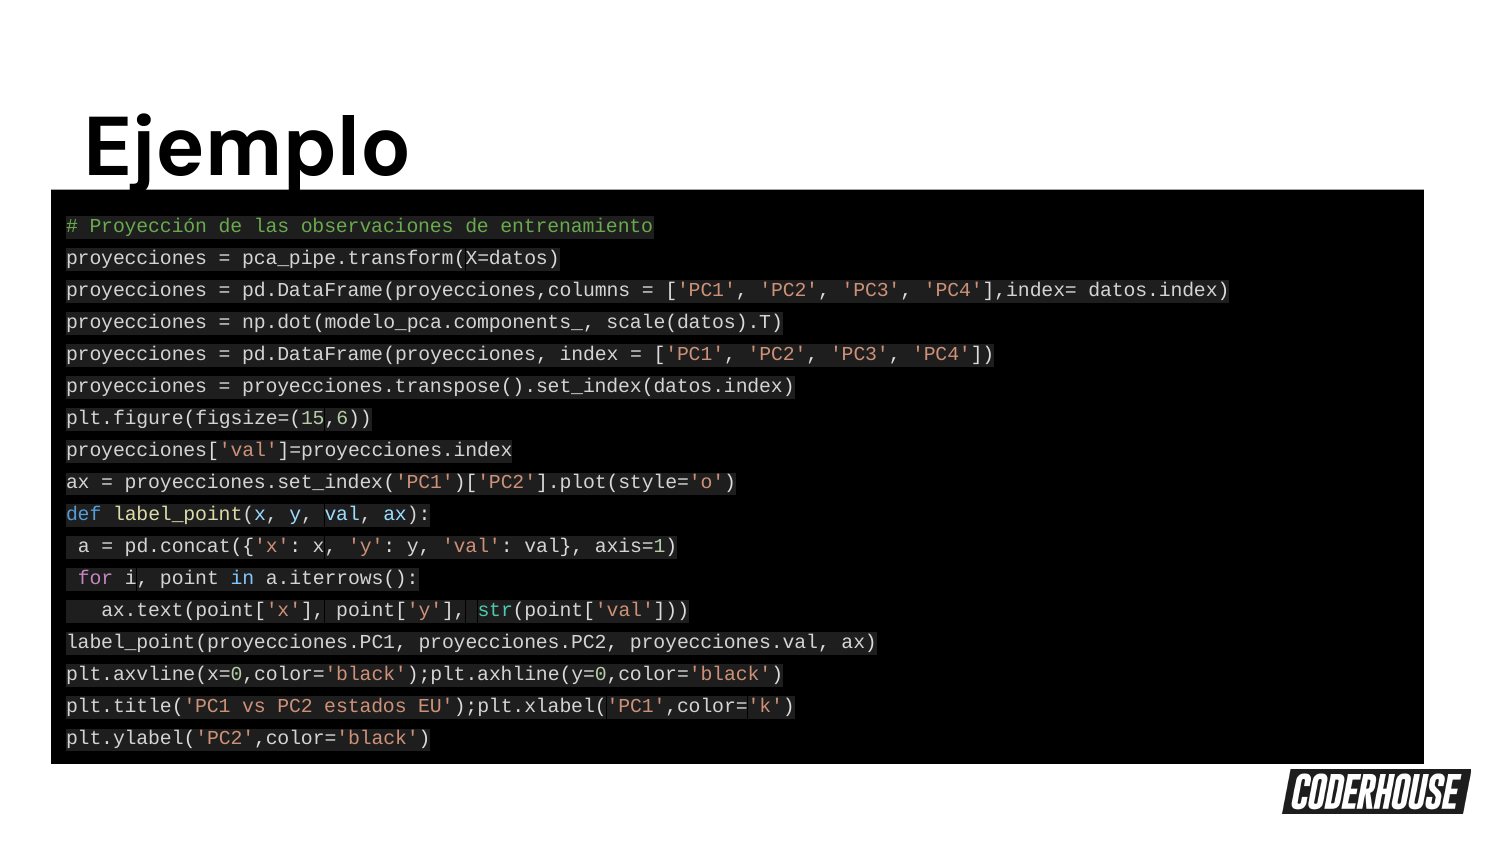

Ejemplo
# Proyección de las observaciones de entrenamiento
proyecciones = pca_pipe.transform(X=datos)
proyecciones = pd.DataFrame(proyecciones,columns = ['PC1', 'PC2', 'PC3', 'PC4'],index= datos.index)
proyecciones = np.dot(modelo_pca.components_, scale(datos).T)
proyecciones = pd.DataFrame(proyecciones, index = ['PC1', 'PC2', 'PC3', 'PC4'])
proyecciones = proyecciones.transpose().set_index(datos.index)
plt.figure(figsize=(15,6))
proyecciones['val']=proyecciones.index
ax = proyecciones.set_index('PC1')['PC2'].plot(style='o')
def label_point(x, y, val, ax):
 a = pd.concat({'x': x, 'y': y, 'val': val}, axis=1)
 for i, point in a.iterrows():
   ax.text(point['x'], point['y'], str(point['val']))
label_point(proyecciones.PC1, proyecciones.PC2, proyecciones.val, ax)
plt.axvline(x=0,color='black');plt.axhline(y=0,color='black')
plt.title('PC1 vs PC2 estados EU');plt.xlabel('PC1',color='k')
plt.ylabel('PC2',color='black')